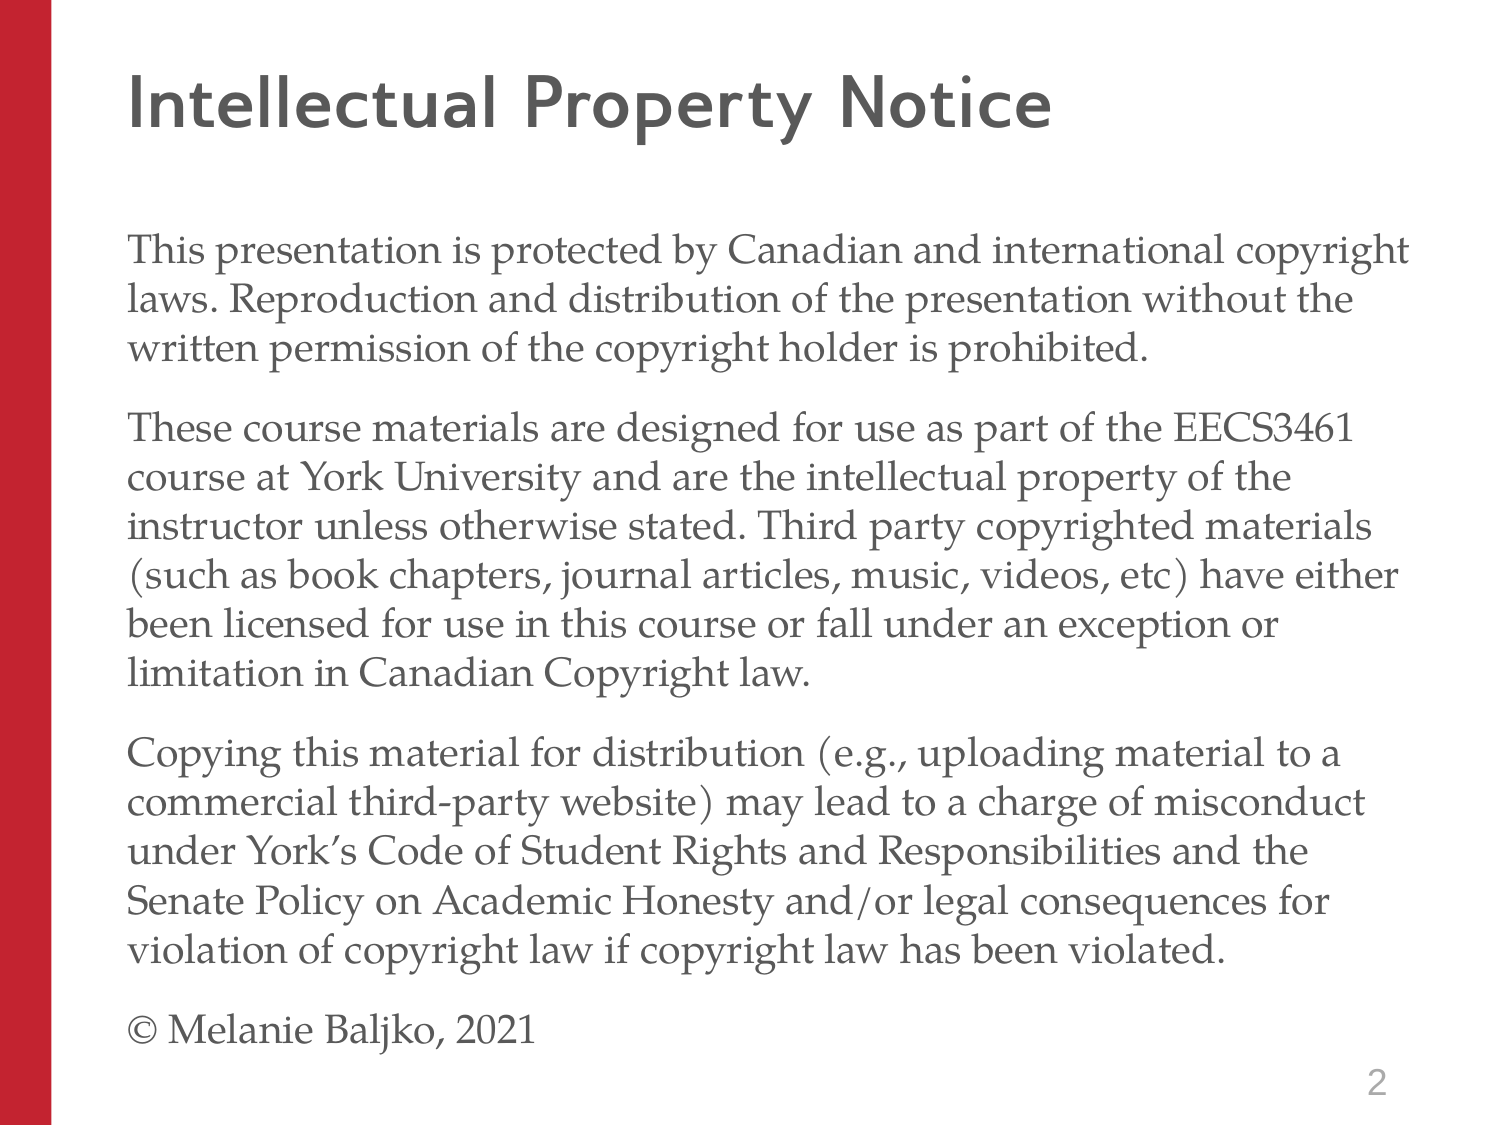

# Intellectual Property Notice
This presentation is protected by Canadian and international copyright laws. Reproduction and distribution of the presentation without the written permission of the copyright holder is prohibited.
These course materials are designed for use as part of the EECS3461 course at York University and are the intellectual property of the instructor unless otherwise stated. Third party copyrighted materials (such as book chapters, journal articles, music, videos, etc) have either been licensed for use in this course or fall under an exception or limitation in Canadian Copyright law.
Copying this material for distribution (e.g., uploading material to a commercial third-party website) may lead to a charge of misconduct under York’s Code of Student Rights and Responsibilities and the Senate Policy on Academic Honesty and/or legal consequences for violation of copyright law if copyright law has been violated.
© Melanie Baljko, 2021
2